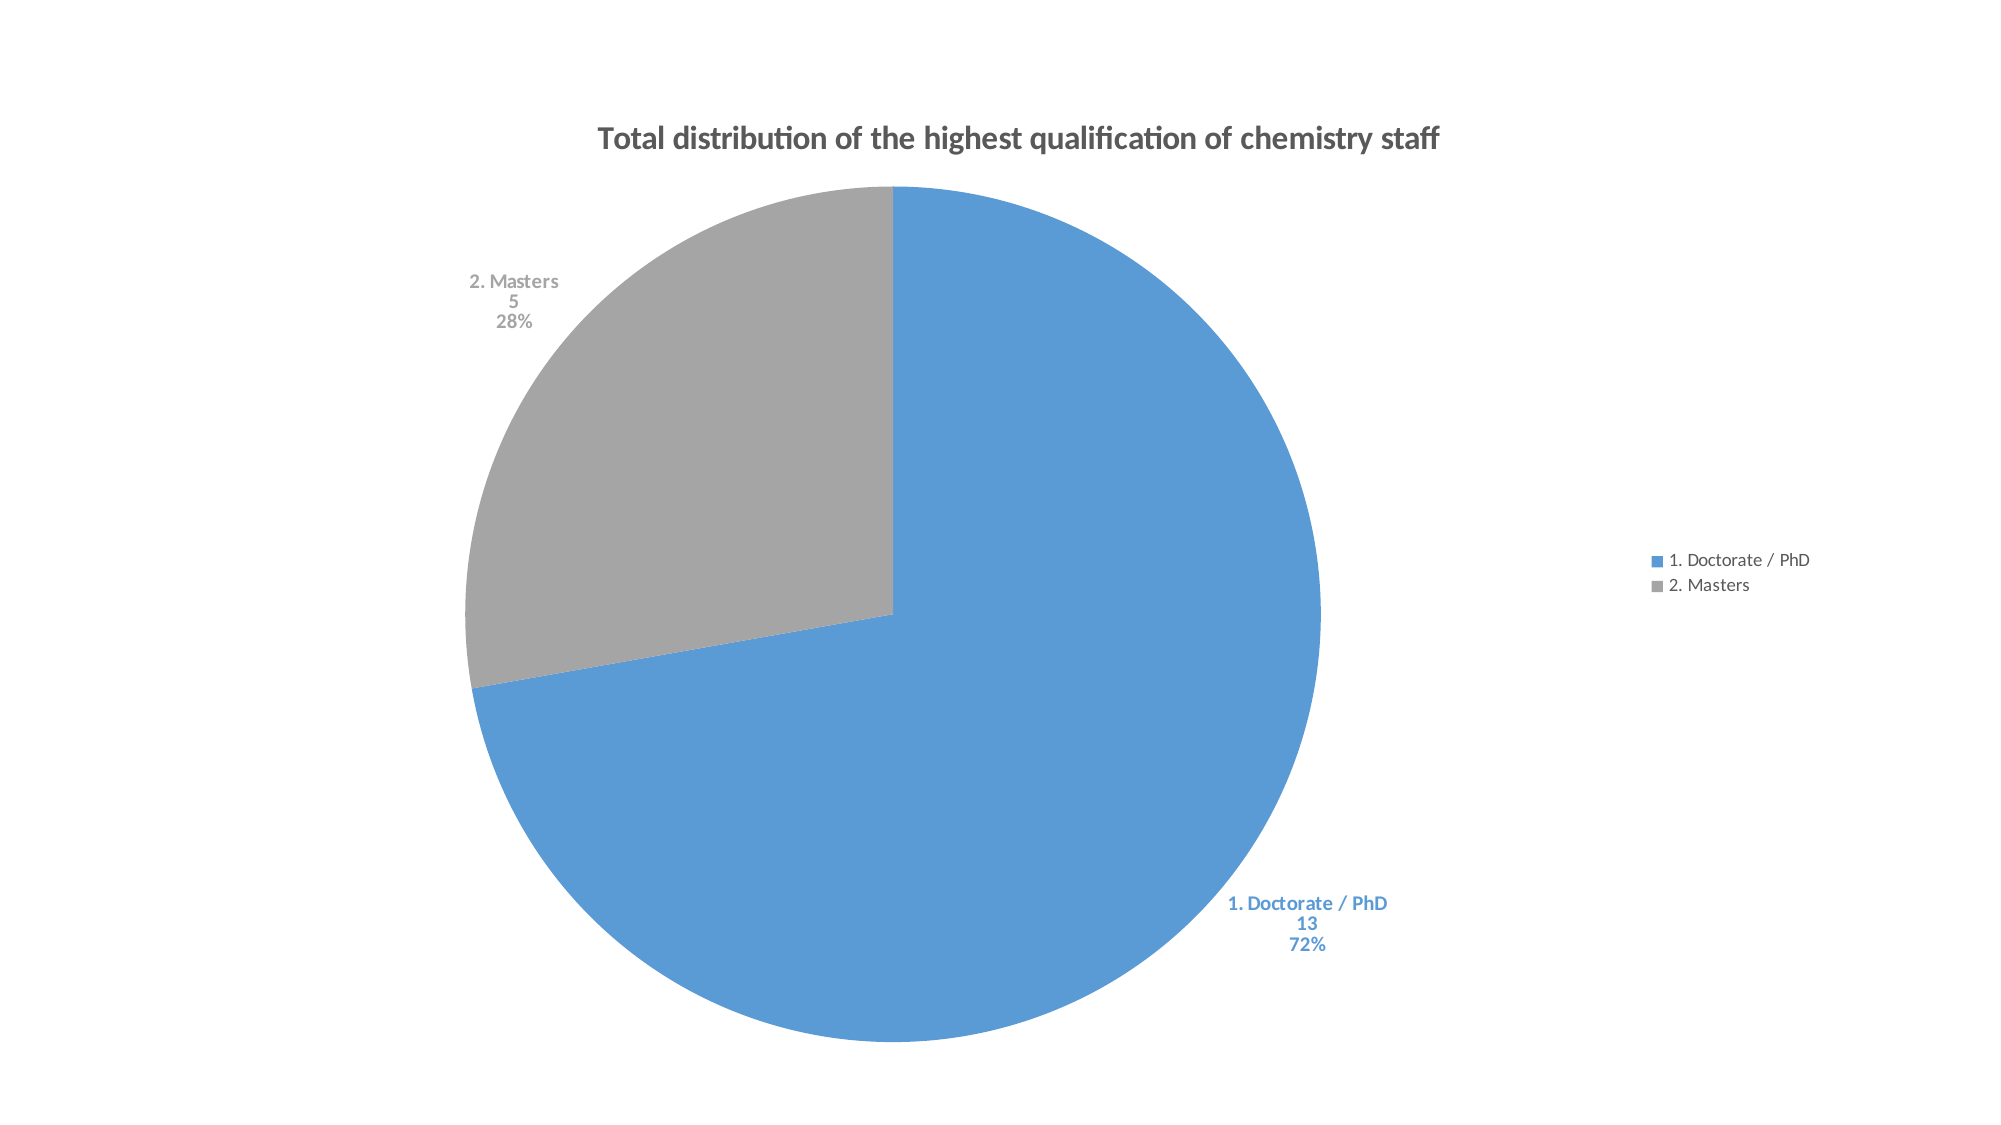

### Chart: Total distribution of the highest qualification of chemistry staff

| Category |  |
|---|---|
| 1. Doctorate / PhD | 13.0 |
| 2. Masters | 5.0 |